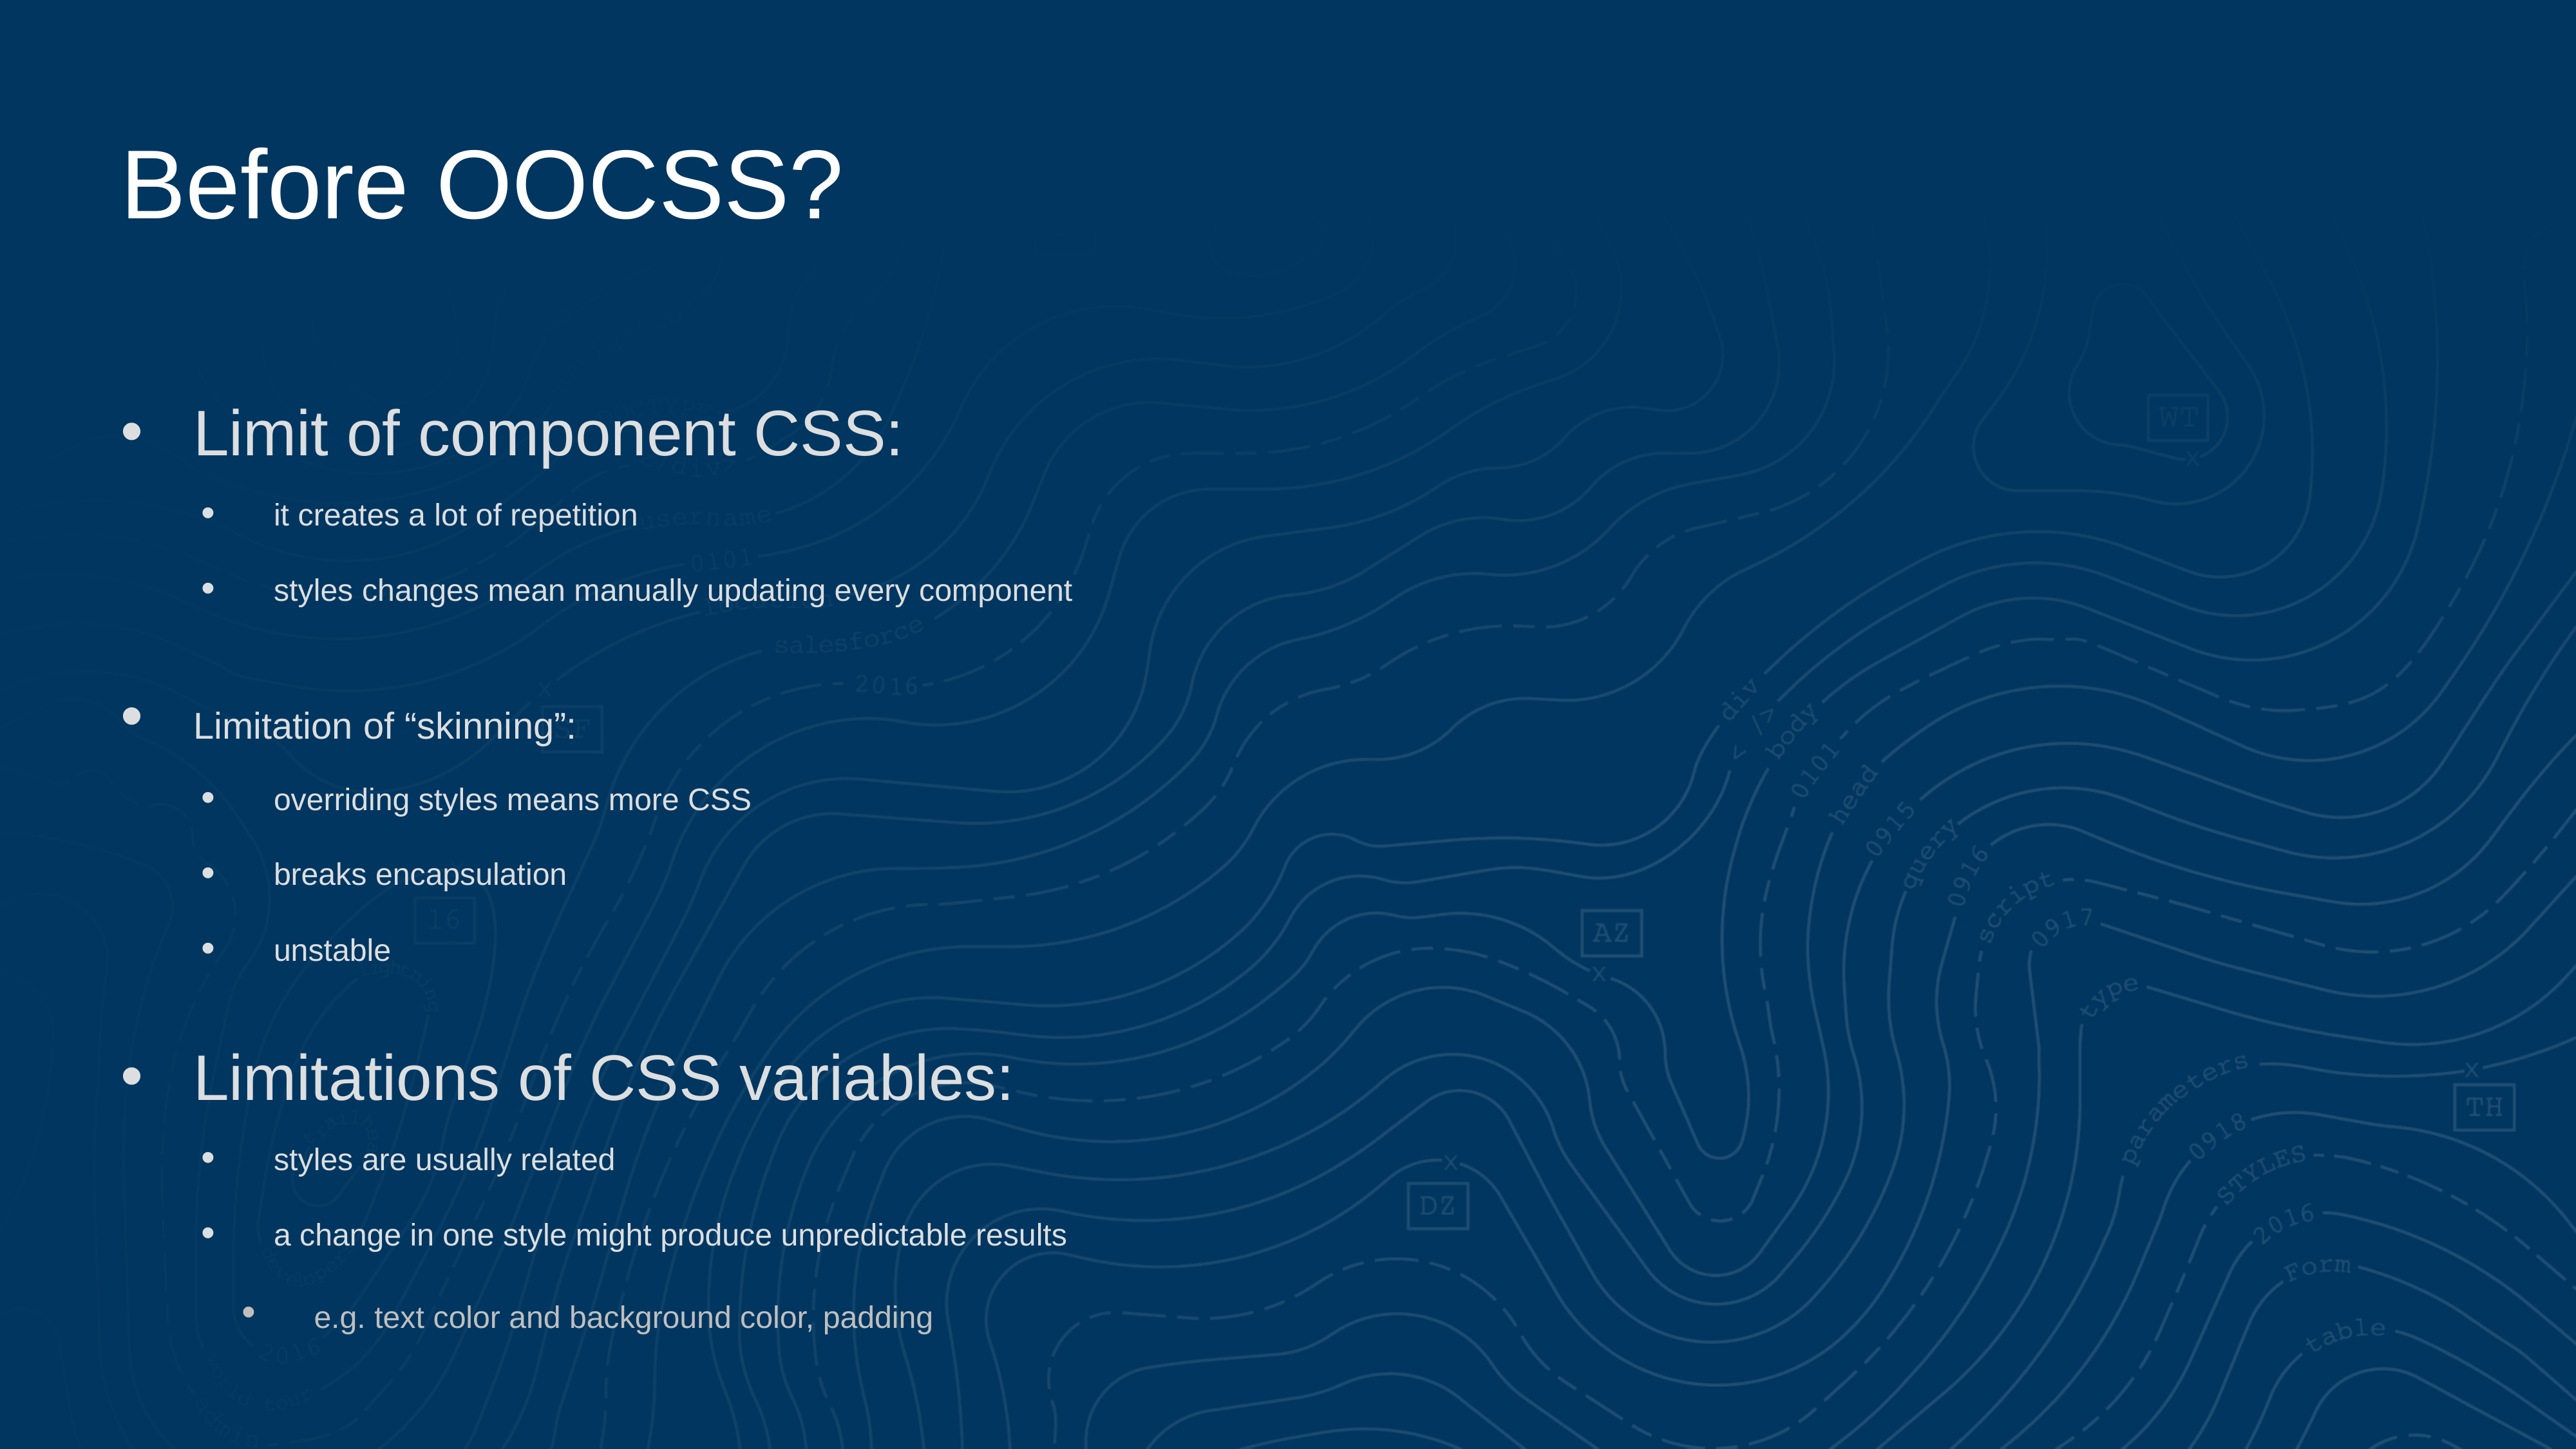

# Before OOCSS?
Limit of component CSS:
it creates a lot of repetition
styles changes mean manually updating every component
Limitation of “skinning”:
overriding styles means more CSS
breaks encapsulation
unstable
Limitations of CSS variables:
styles are usually related
a change in one style might produce unpredictable results
e.g. text color and background color, padding